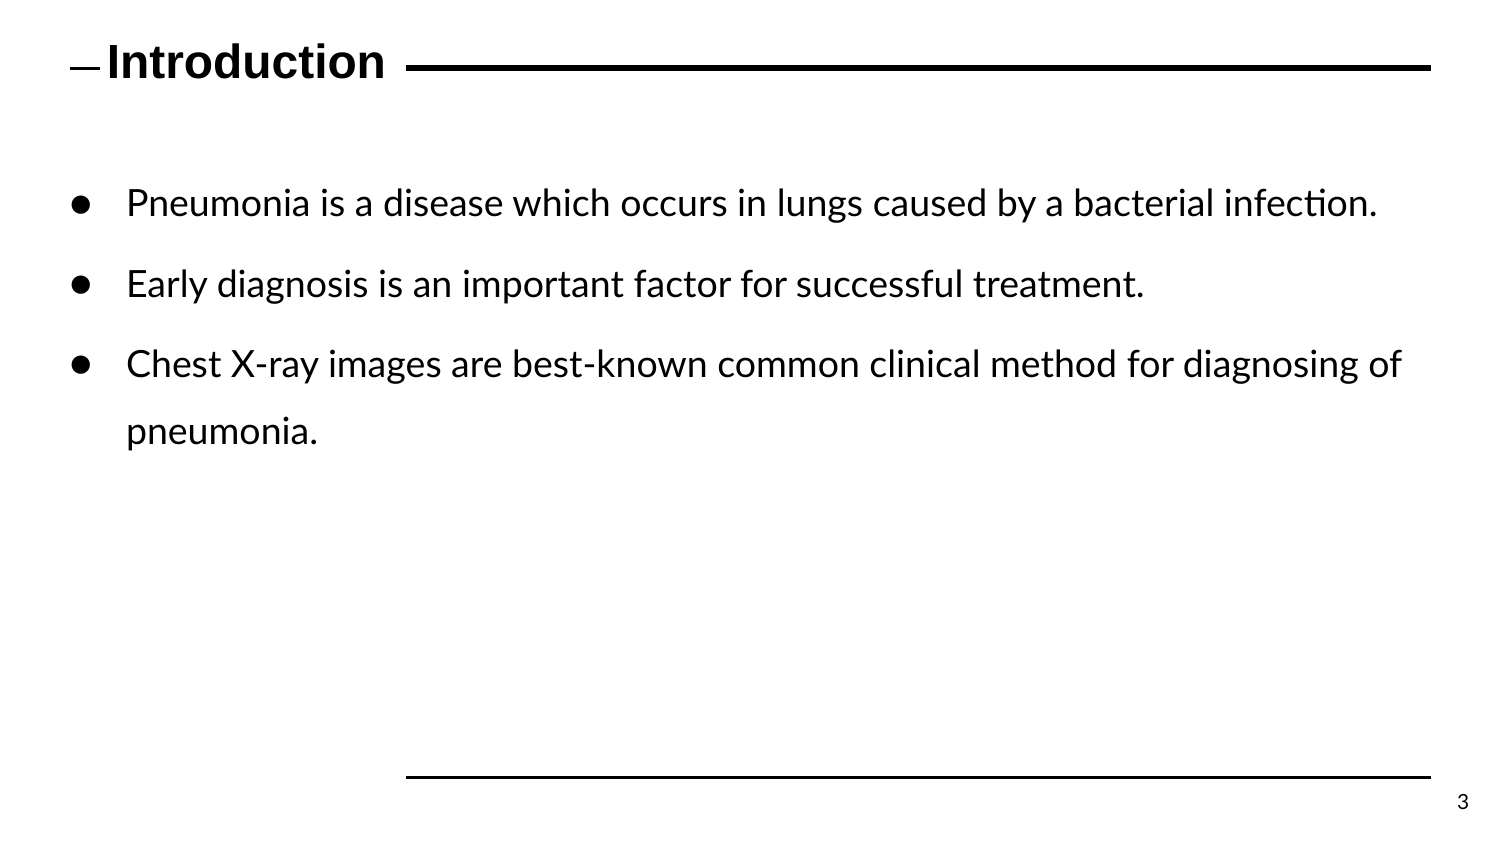

# Introduction
Pneumonia is a disease which occurs in lungs caused by a bacterial infection.
Early diagnosis is an important factor for successful treatment.
Chest X-ray images are best-known common clinical method for diagnosing of pneumonia.

3